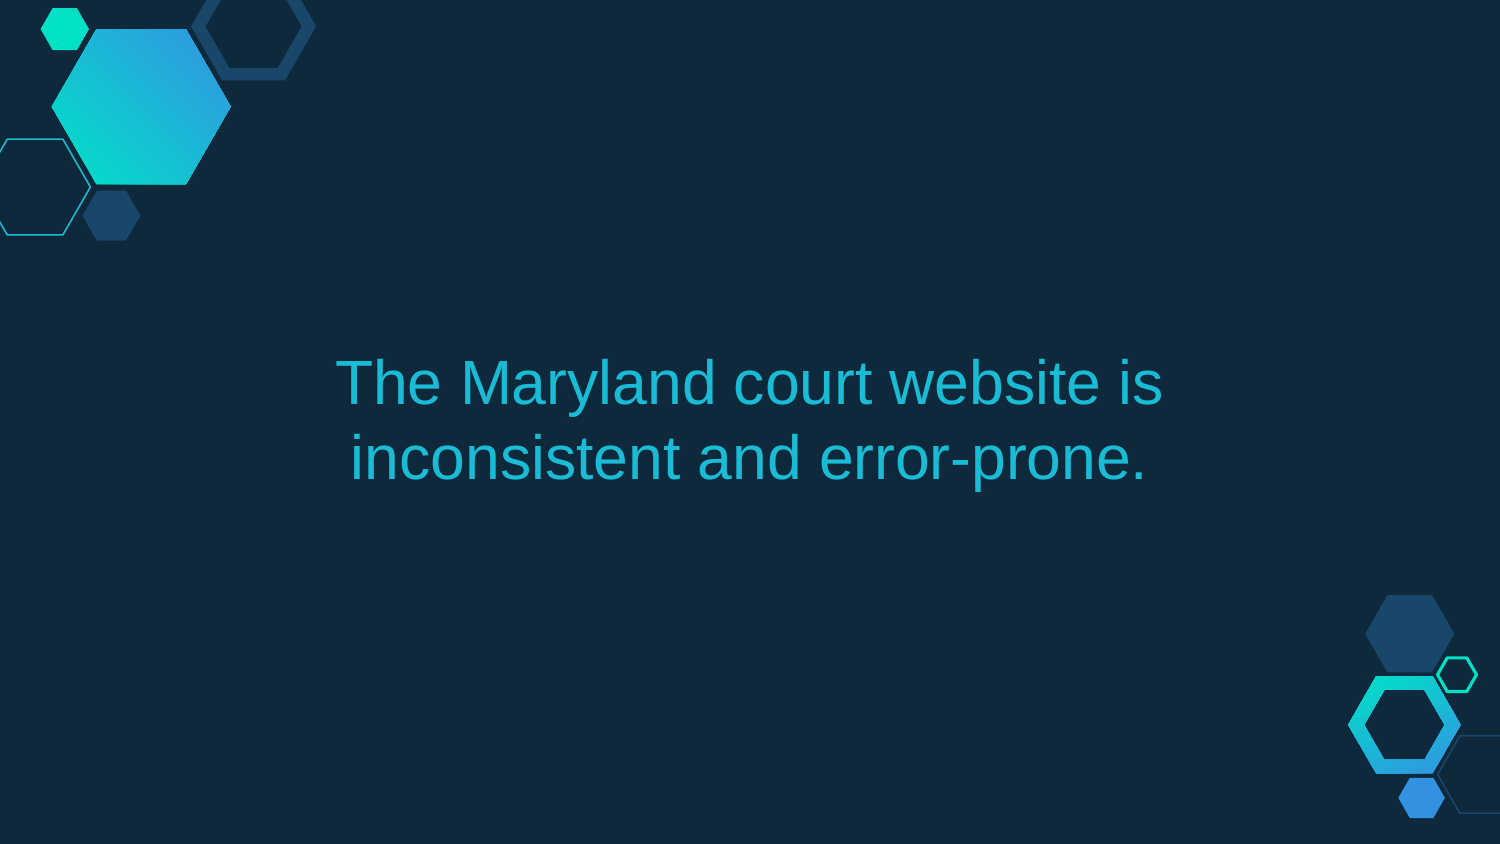

The Maryland court website is inconsistent and error-prone.